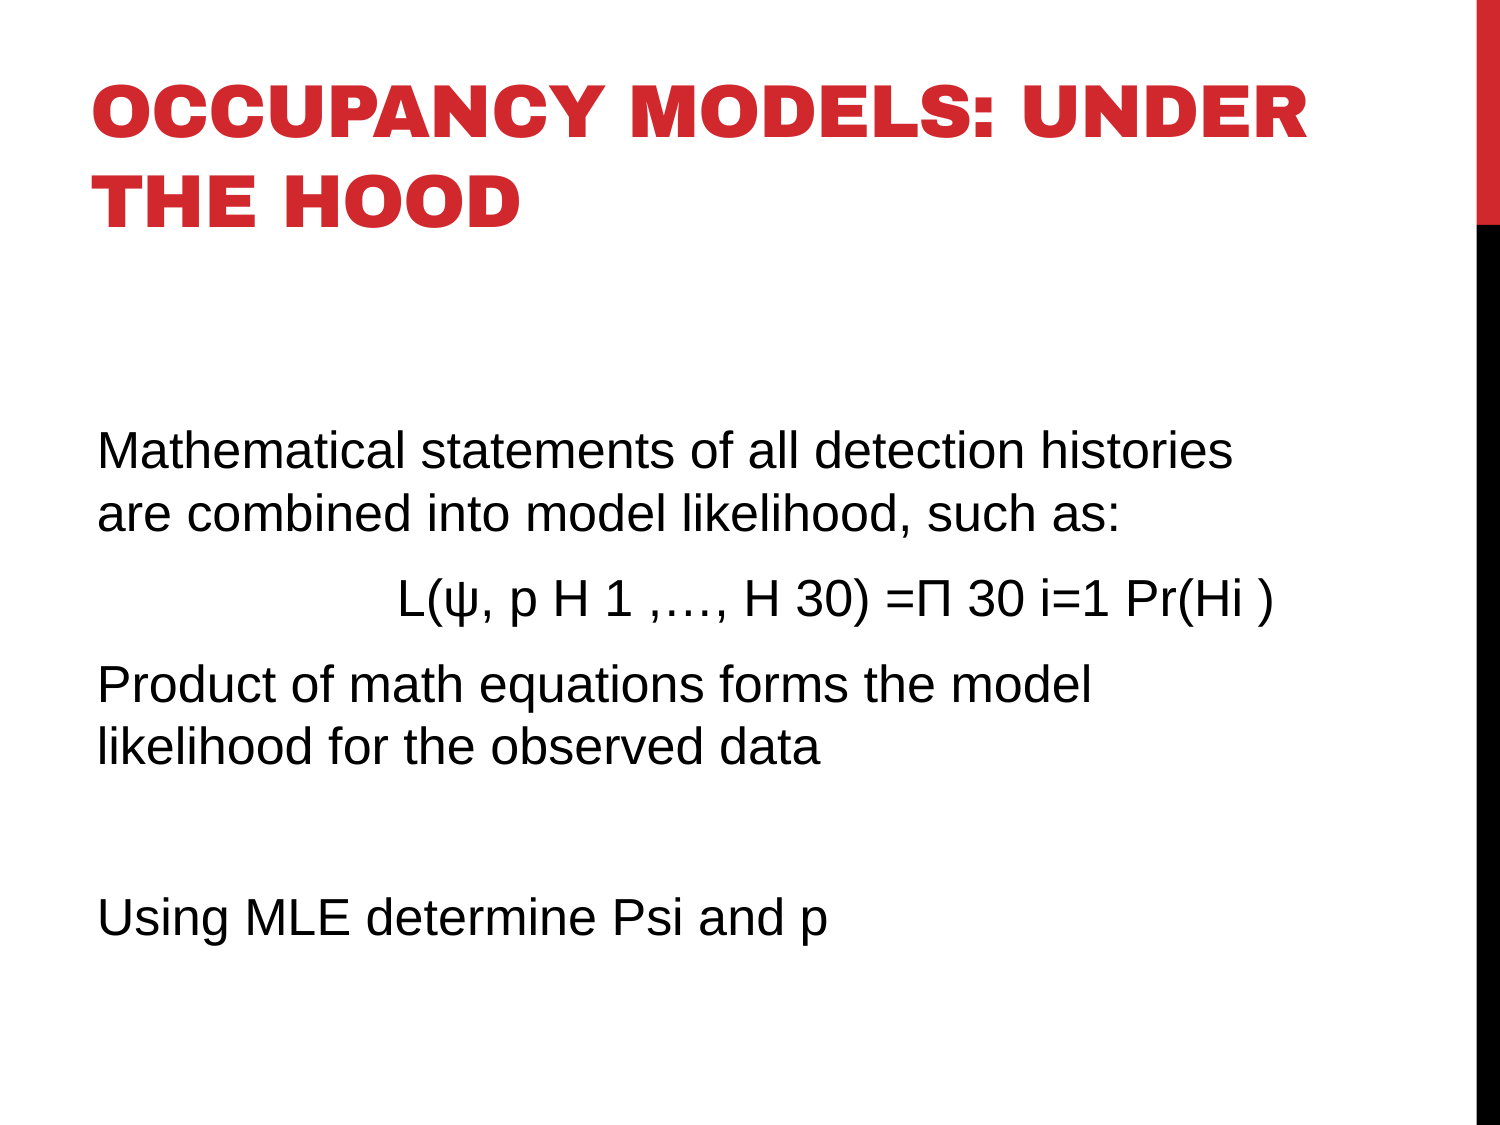

# Occupancy models: under the hood
Mathematical statements of all detection histories are combined into model likelihood, such as:
		L(ψ, p H 1 ,…, H 30) =Π 30 i=1 Pr(Hi )
Product of math equations forms the model likelihood for the observed data

Using MLE determine Psi and p